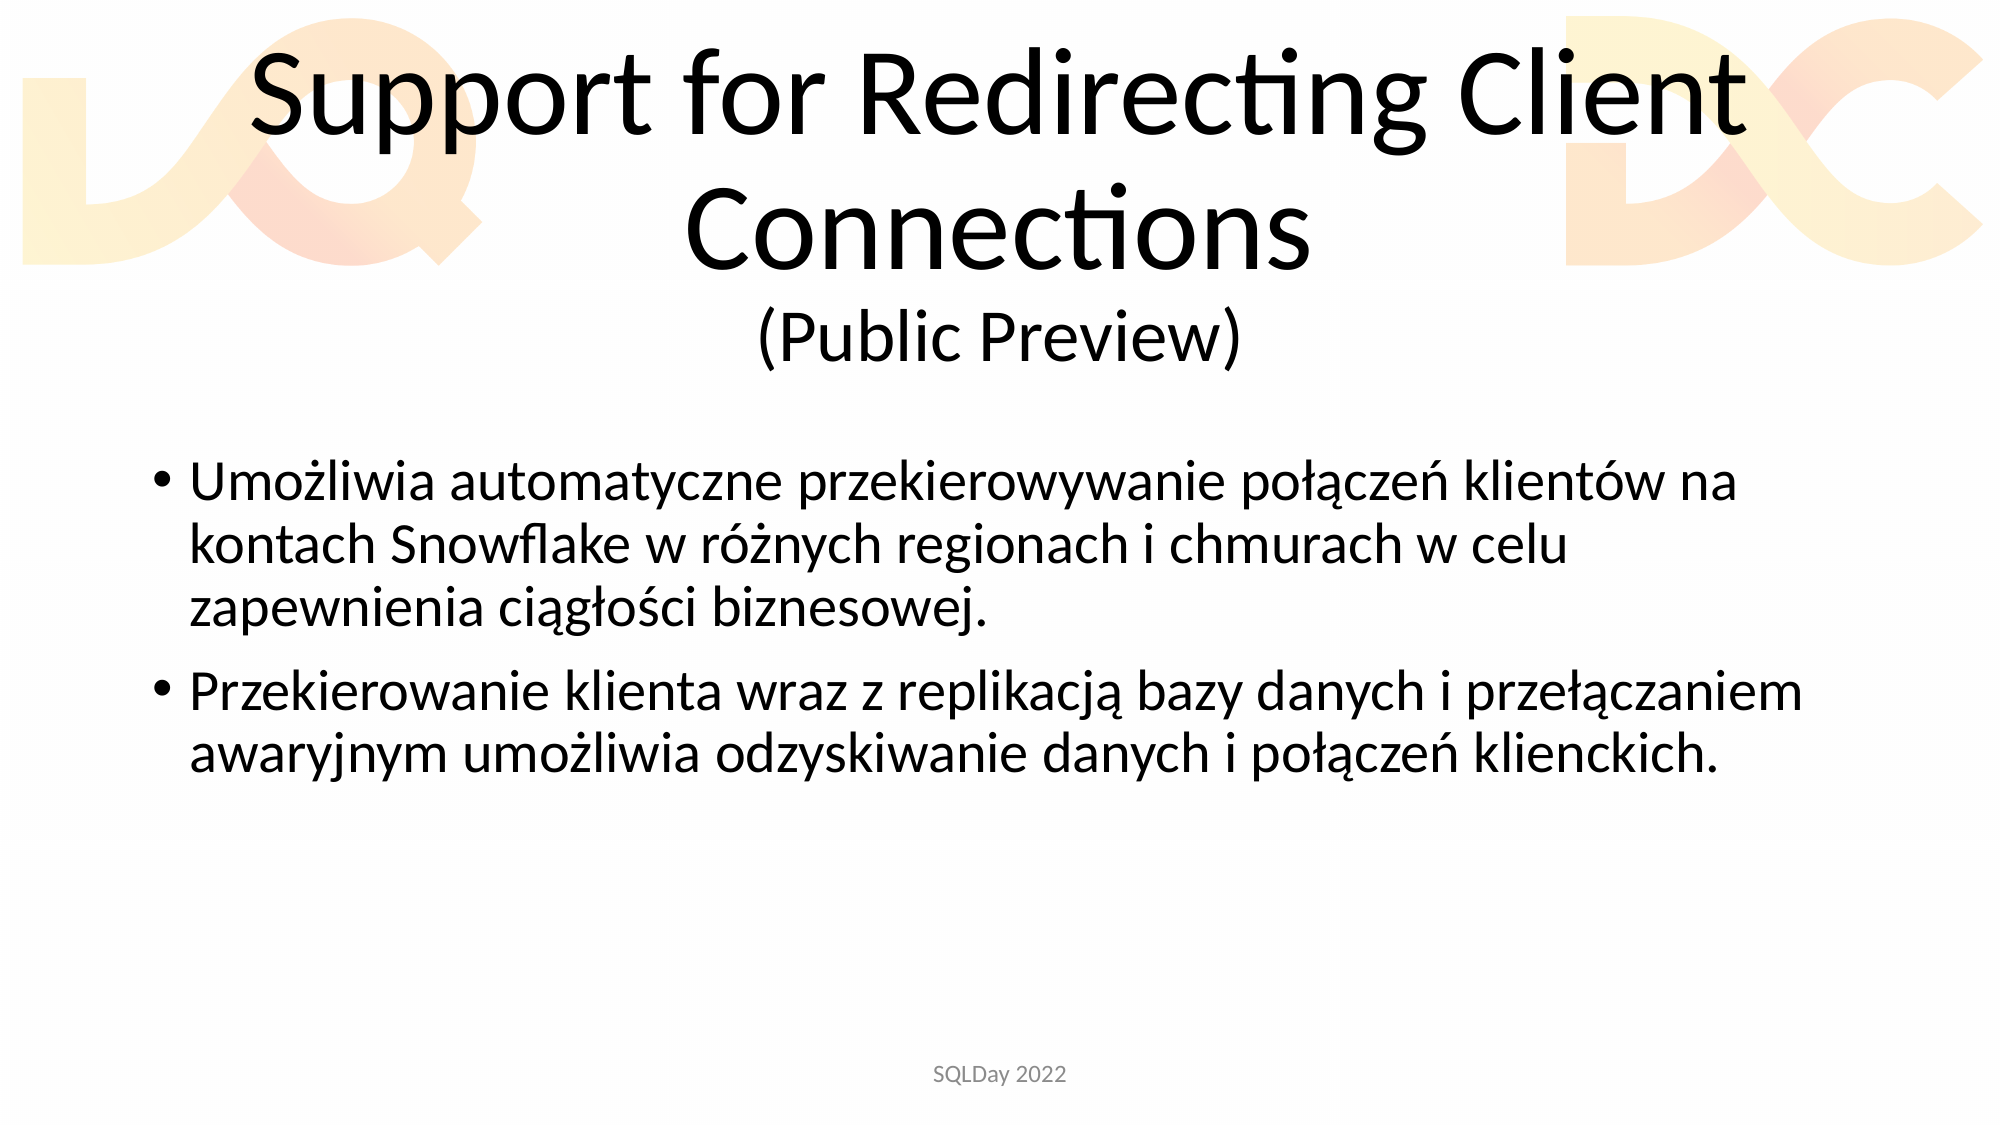

# Support for Redirecting Client Connections (Public Preview)
Umożliwia automatyczne przekierowywanie połączeń klientów na kontach Snowflake w różnych regionach i chmurach w celu zapewnienia ciągłości biznesowej.
Przekierowanie klienta wraz z replikacją bazy danych i przełączaniem awaryjnym umożliwia odzyskiwanie danych i połączeń klienckich.
SQLDay 2022